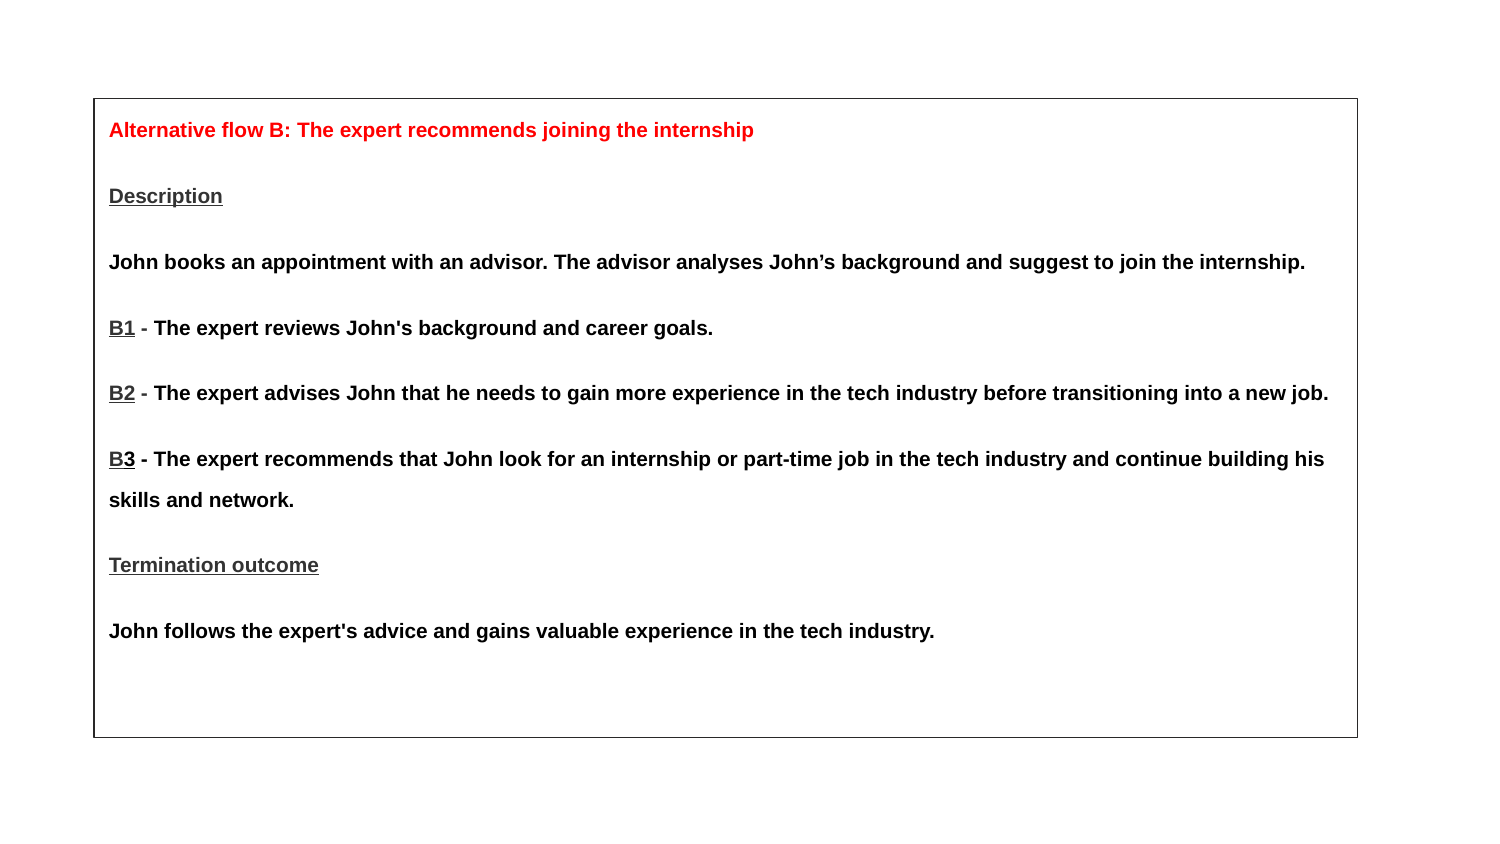

Alternative flow B: The expert recommends joining the internship
Description
John books an appointment with an advisor. The advisor analyses John’s background and suggest to join the internship.
B1 - The expert reviews John's background and career goals.
B2 - The expert advises John that he needs to gain more experience in the tech industry before transitioning into a new job.
B3 - The expert recommends that John look for an internship or part-time job in the tech industry and continue building his skills and network.
Termination outcome
John follows the expert's advice and gains valuable experience in the tech industry.